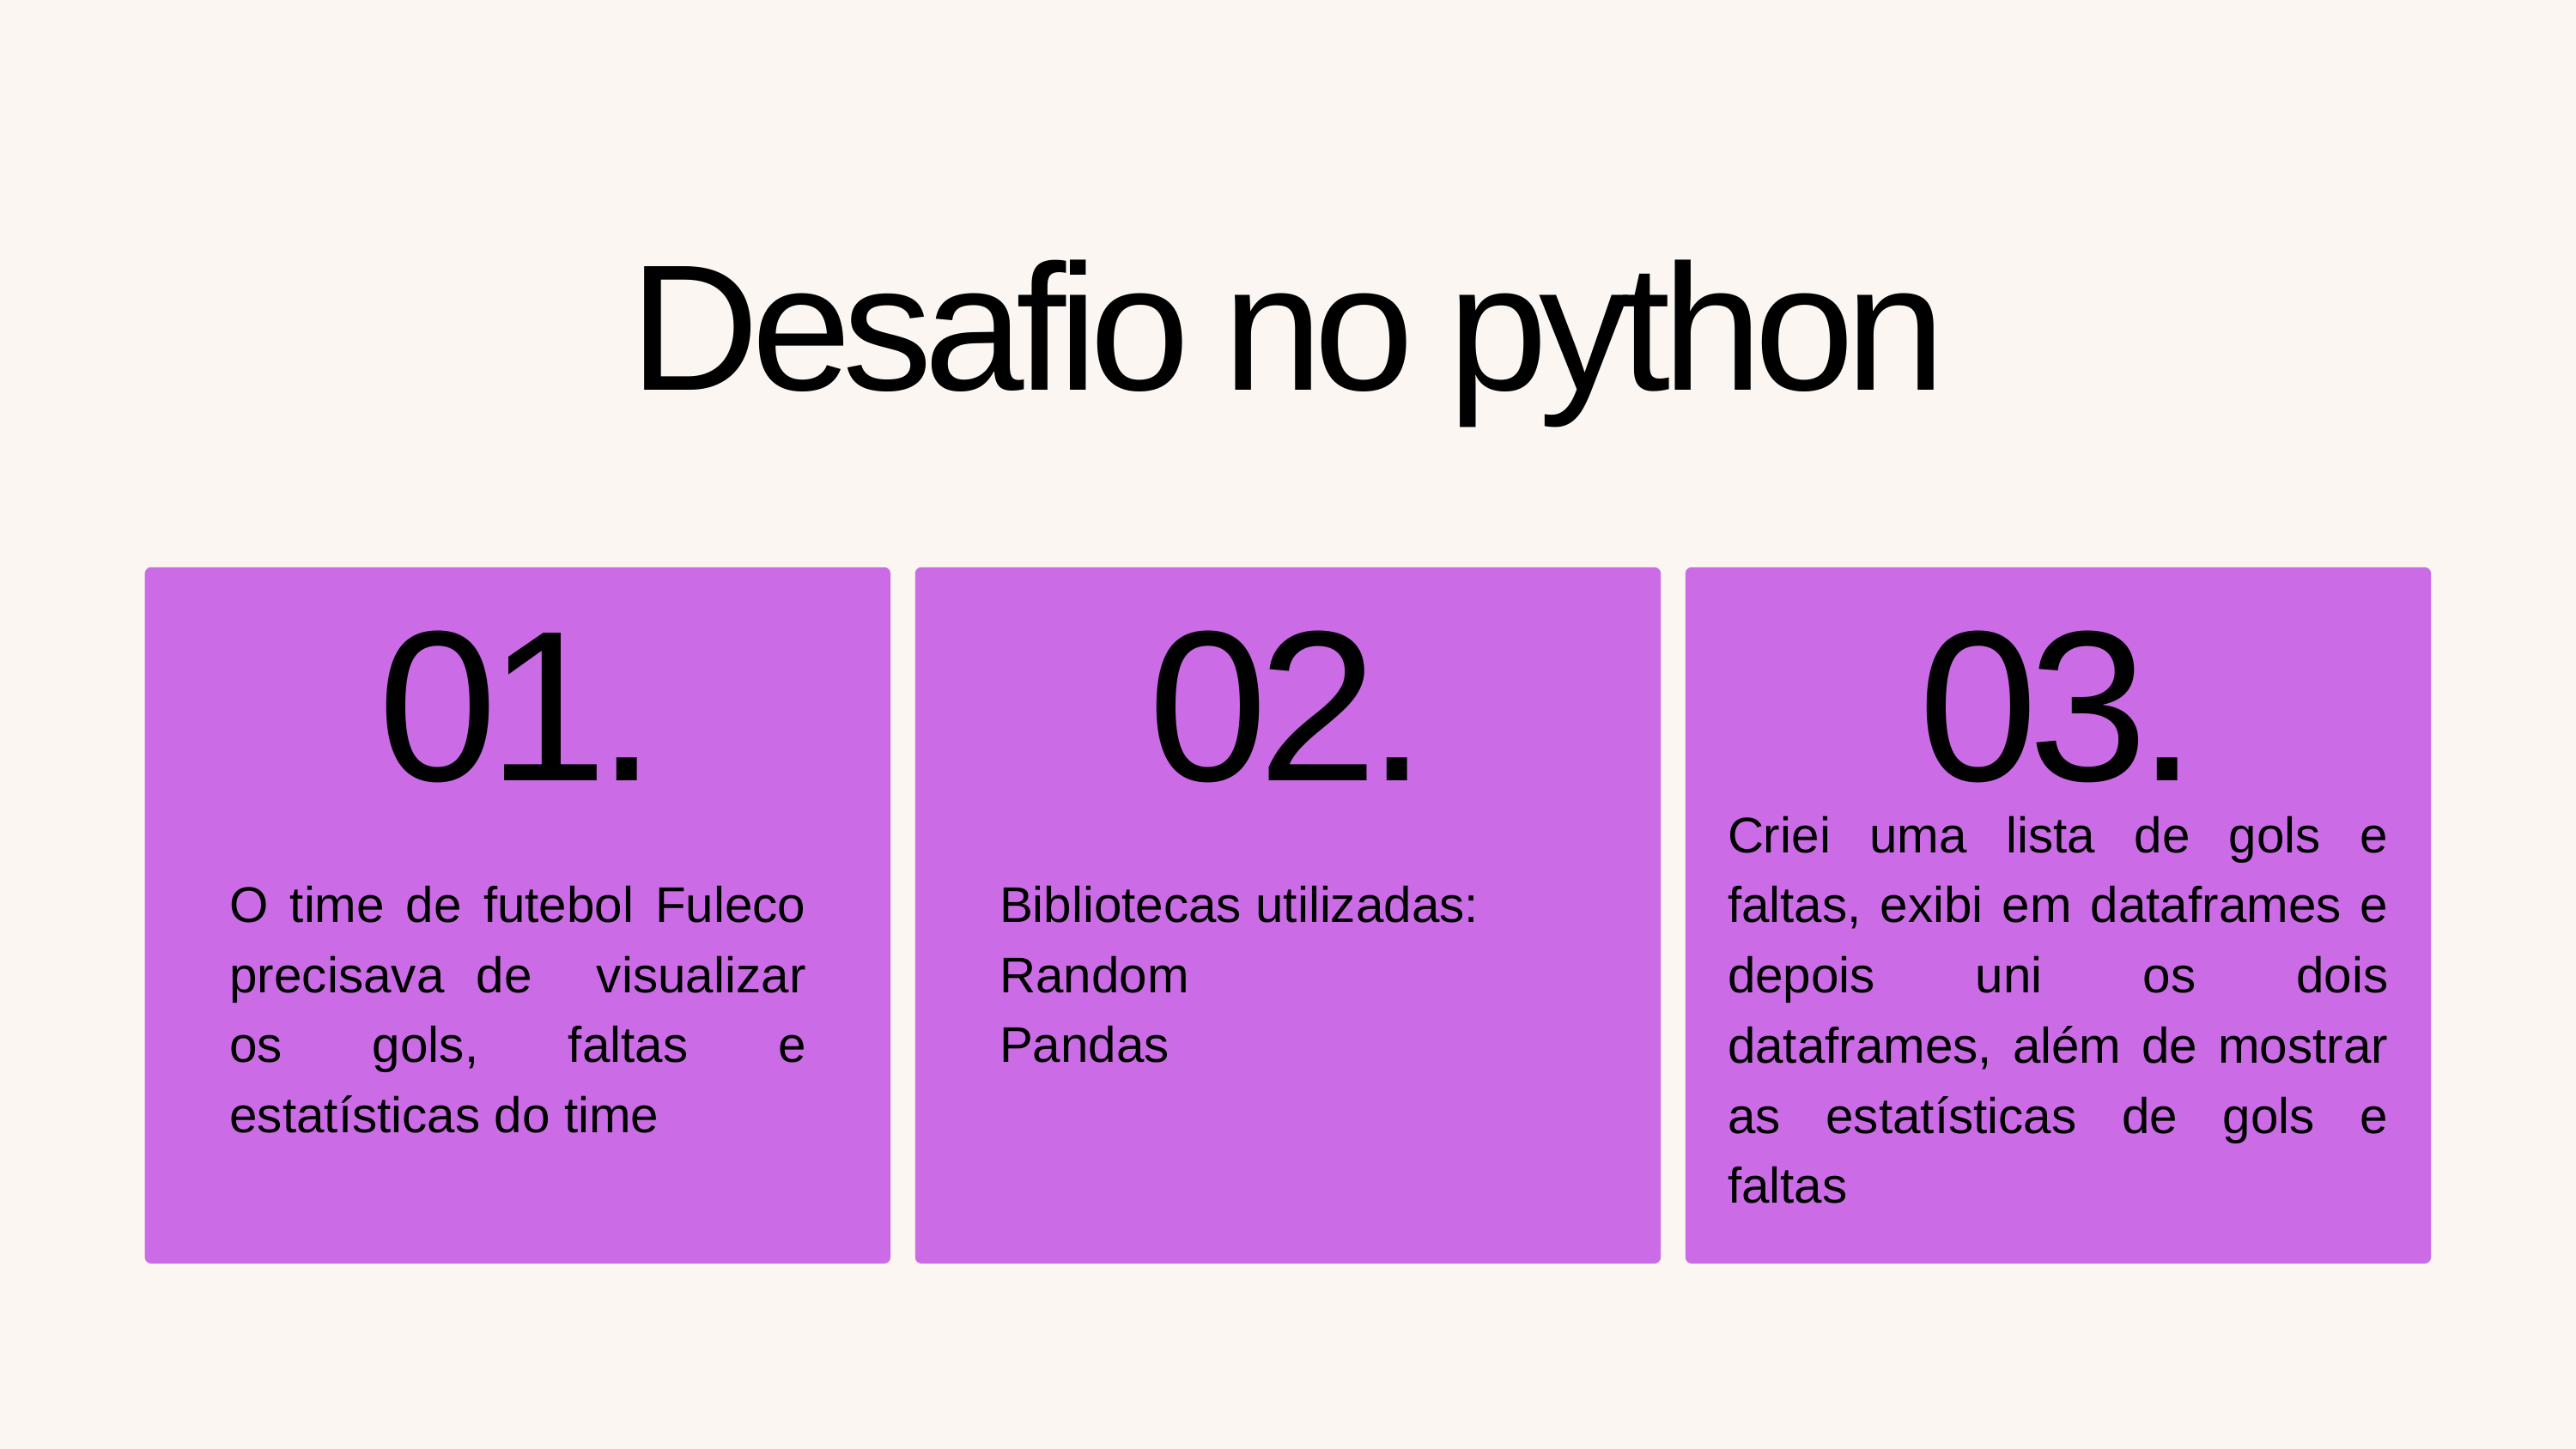

Desafio no python

01.
02.
03.
Criei uma lista de gols e faltas, exibi em dataframes e depois uni os dois dataframes, além de mostrar as estatísticas de gols e faltas
O time de futebol Fuleco precisava de  visualizar os gols, faltas e estatísticas do time
Bibliotecas utilizadas:
Random
Pandas